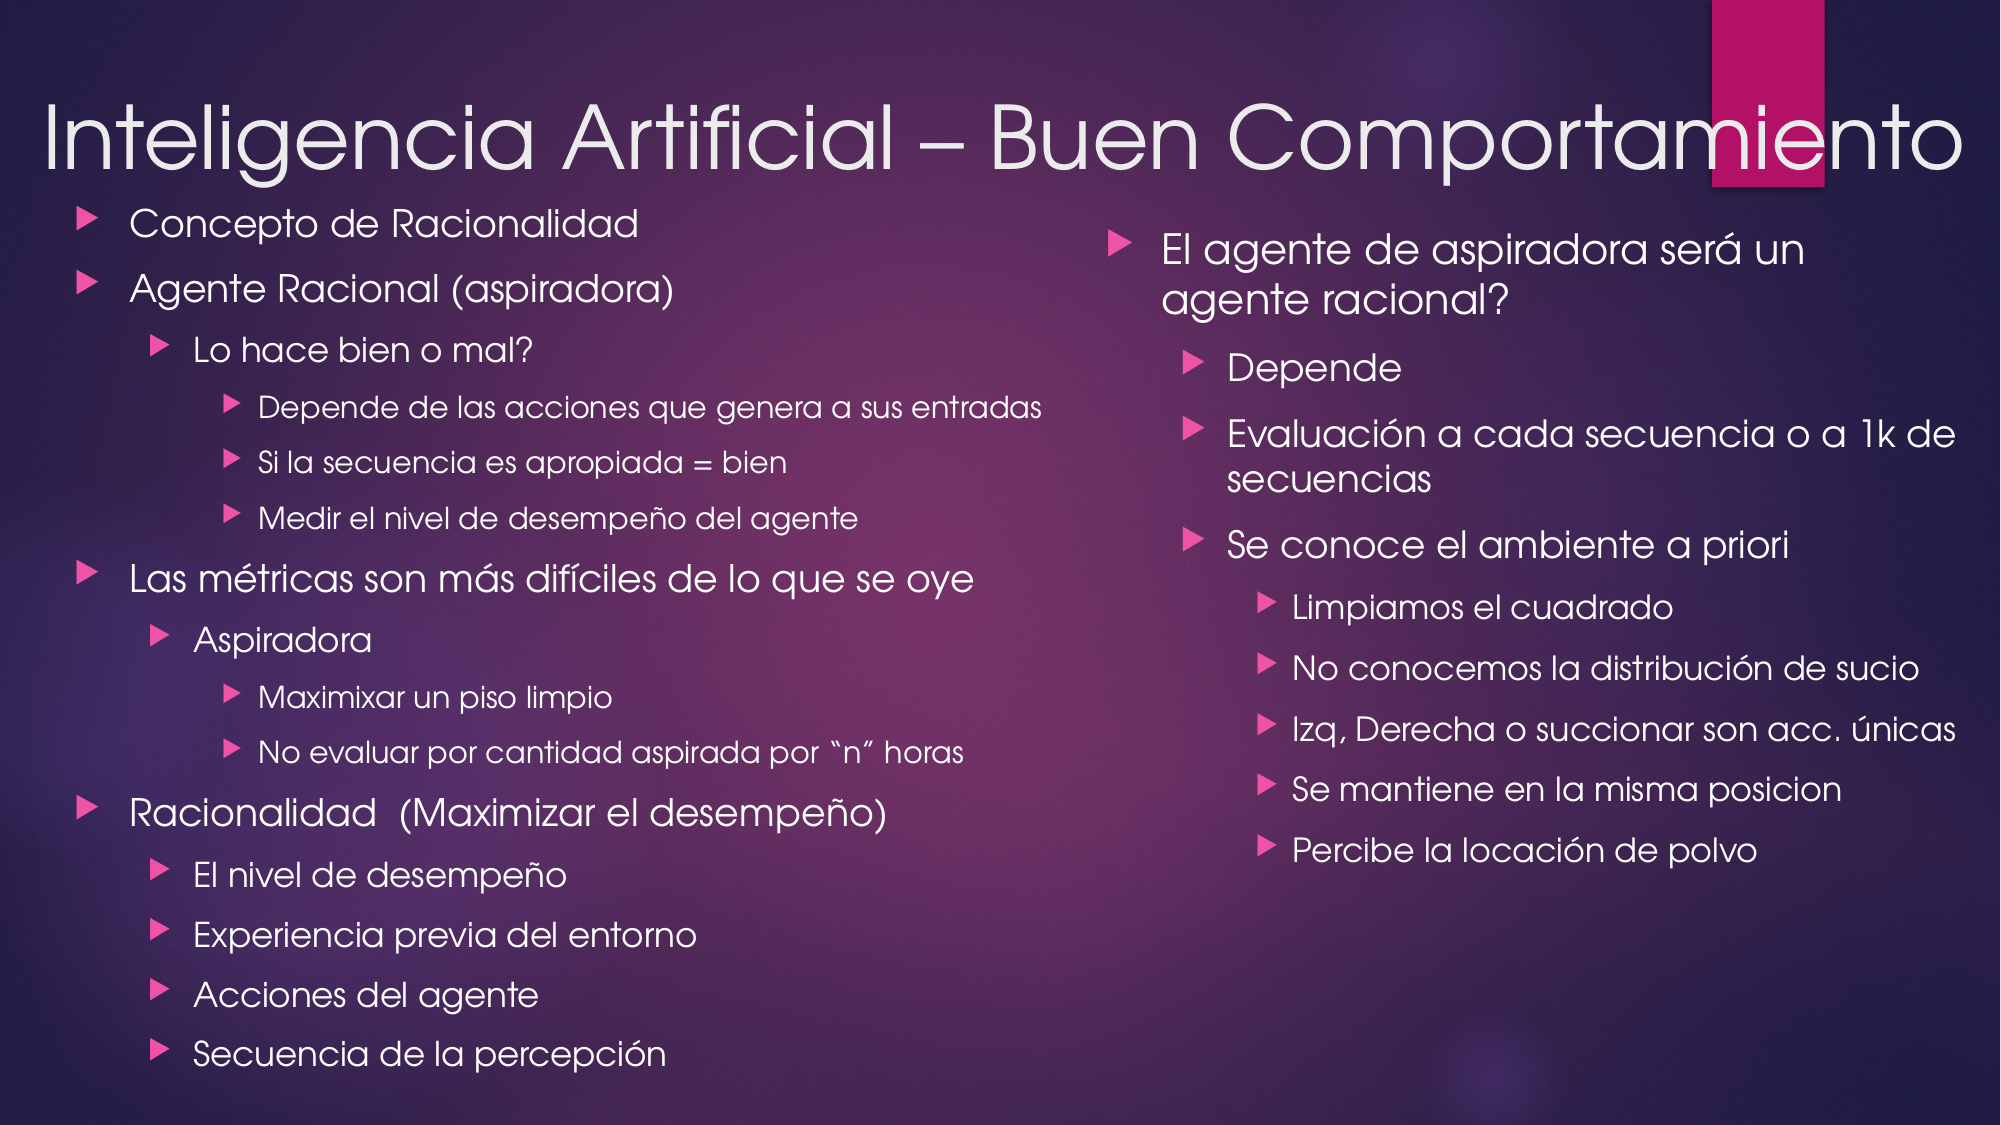

# Inteligencia Artificial – Buen Comportamiento
Concepto de Racionalidad
Agente Racional (aspiradora)
Lo hace bien o mal?
Depende de las acciones que genera a sus entradas
Si la secuencia es apropiada = bien
Medir el nivel de desempeño del agente
Las métricas son más difíciles de lo que se oye
Aspiradora
Maximixar un piso limpio
No evaluar por cantidad aspirada por “n” horas
Racionalidad  (Maximizar el desempeño)
El nivel de desempeño
Experiencia previa del entorno
Acciones del agente
Secuencia de la percepción
El agente de aspiradora será un agente racional?
Depende
Evaluación a cada secuencia o a 1k de secuencias
Se conoce el ambiente a priori
Limpiamos el cuadrado
No conocemos la distribución de sucio
Izq, Derecha o succionar son acc. únicas
Se mantiene en la misma posicion
Percibe la locación de polvo